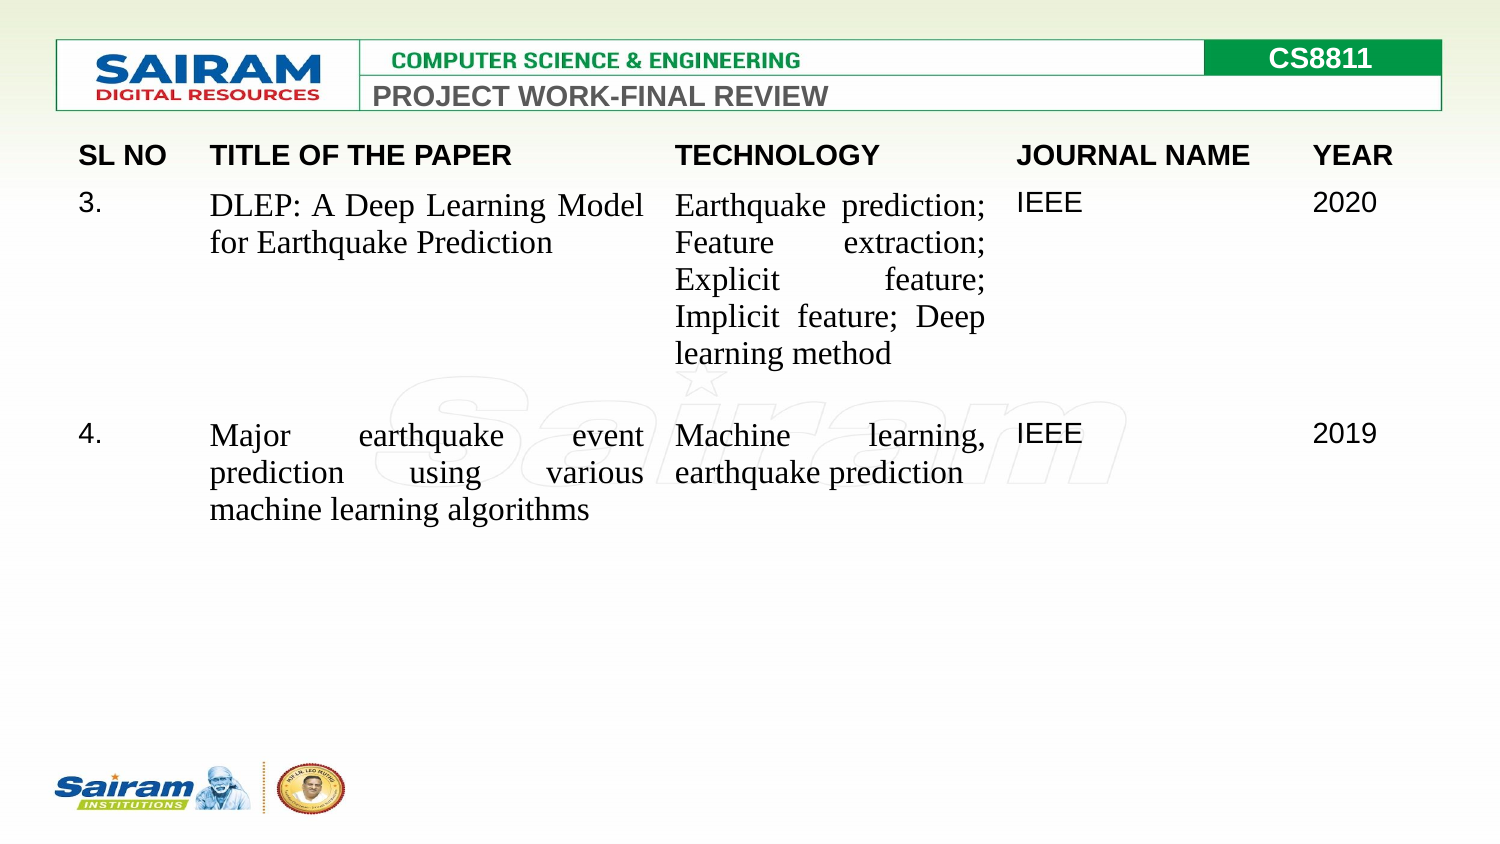

CS8811
PROJECT WORK-FINAL REVIEW
| SL NO | TITLE OF THE PAPER | TECHNOLOGY | JOURNAL NAME | YEAR |
| --- | --- | --- | --- | --- |
| 3. | DLEP: A Deep Learning Model for Earthquake Prediction | Earthquake prediction; Feature extraction; Explicit feature; Implicit feature; Deep learning method | IEEE | 2020 |
| 4. | Major earthquake event prediction using various machine learning algorithms | Machine learning, earthquake prediction | IEEE | 2019 |
|  |  |  |  |  |
|  |  |  |  |  |